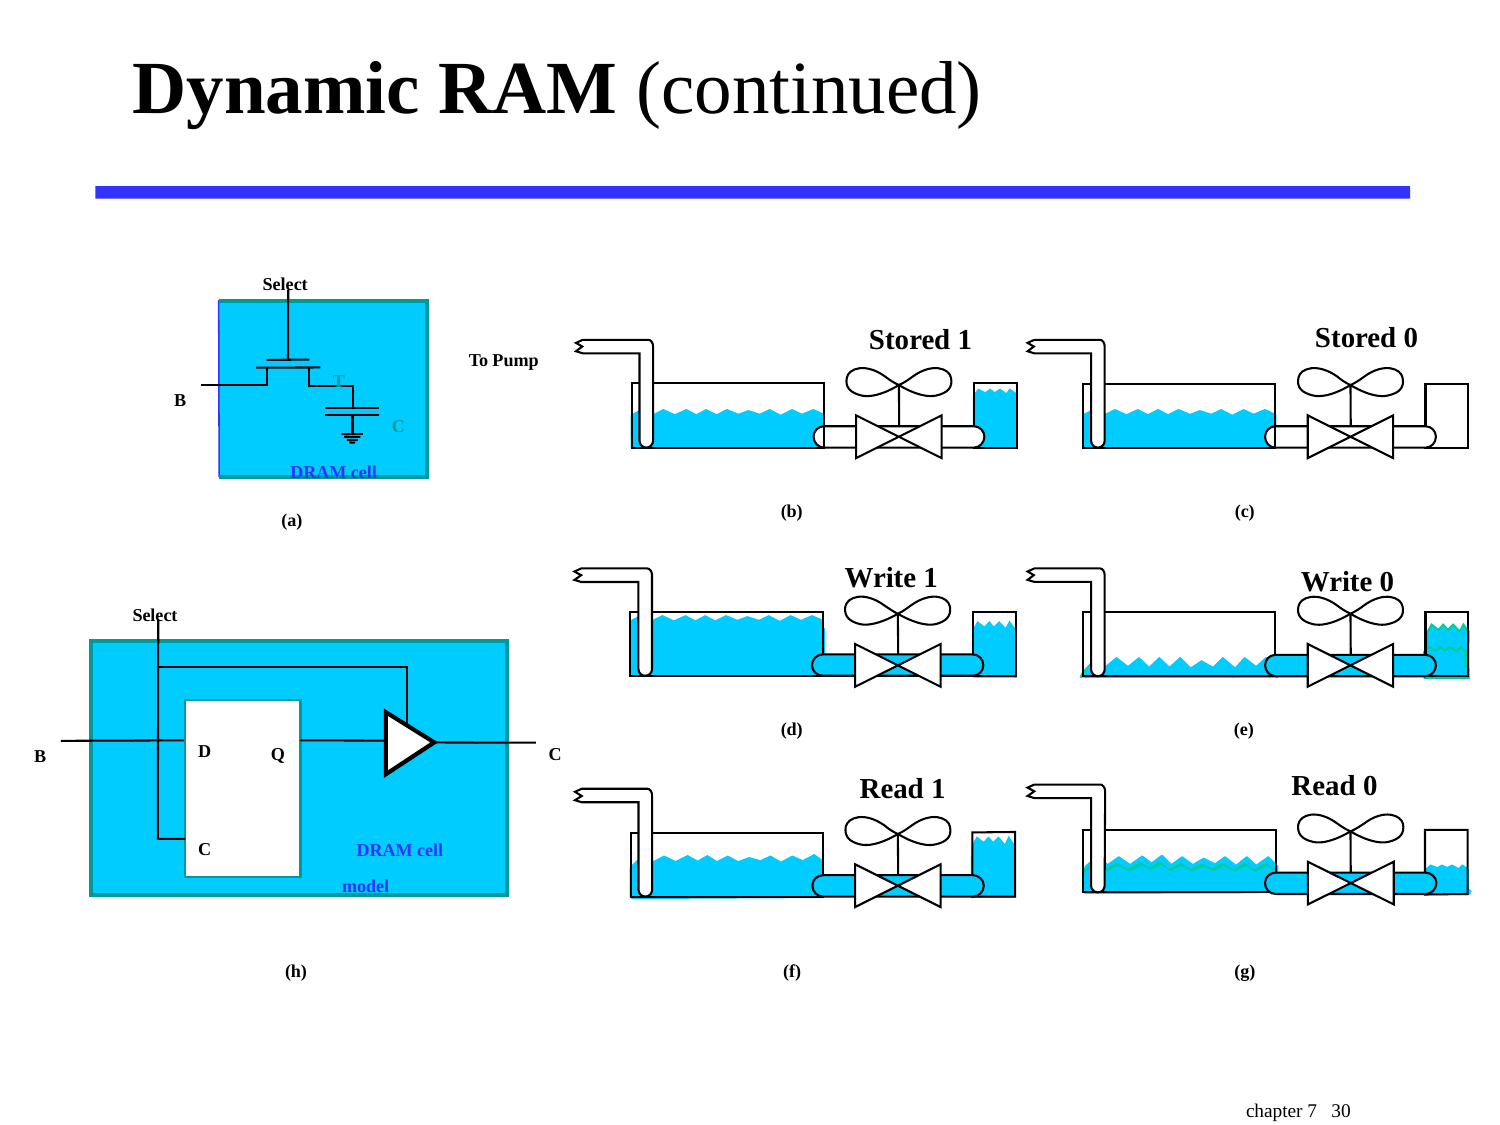

# Dynamic RAM (continued)
Select
Stored 0
Stored 1

To Pump

T

B

C

DRAM cell

(b)
(c)
(a)
Write 1
Write 0

Select

(d)
(e)

D
Q
C
B
Read 0
Read 1

C
DRAM cell

model

(h)
(f)
(g)
chapter 7   30